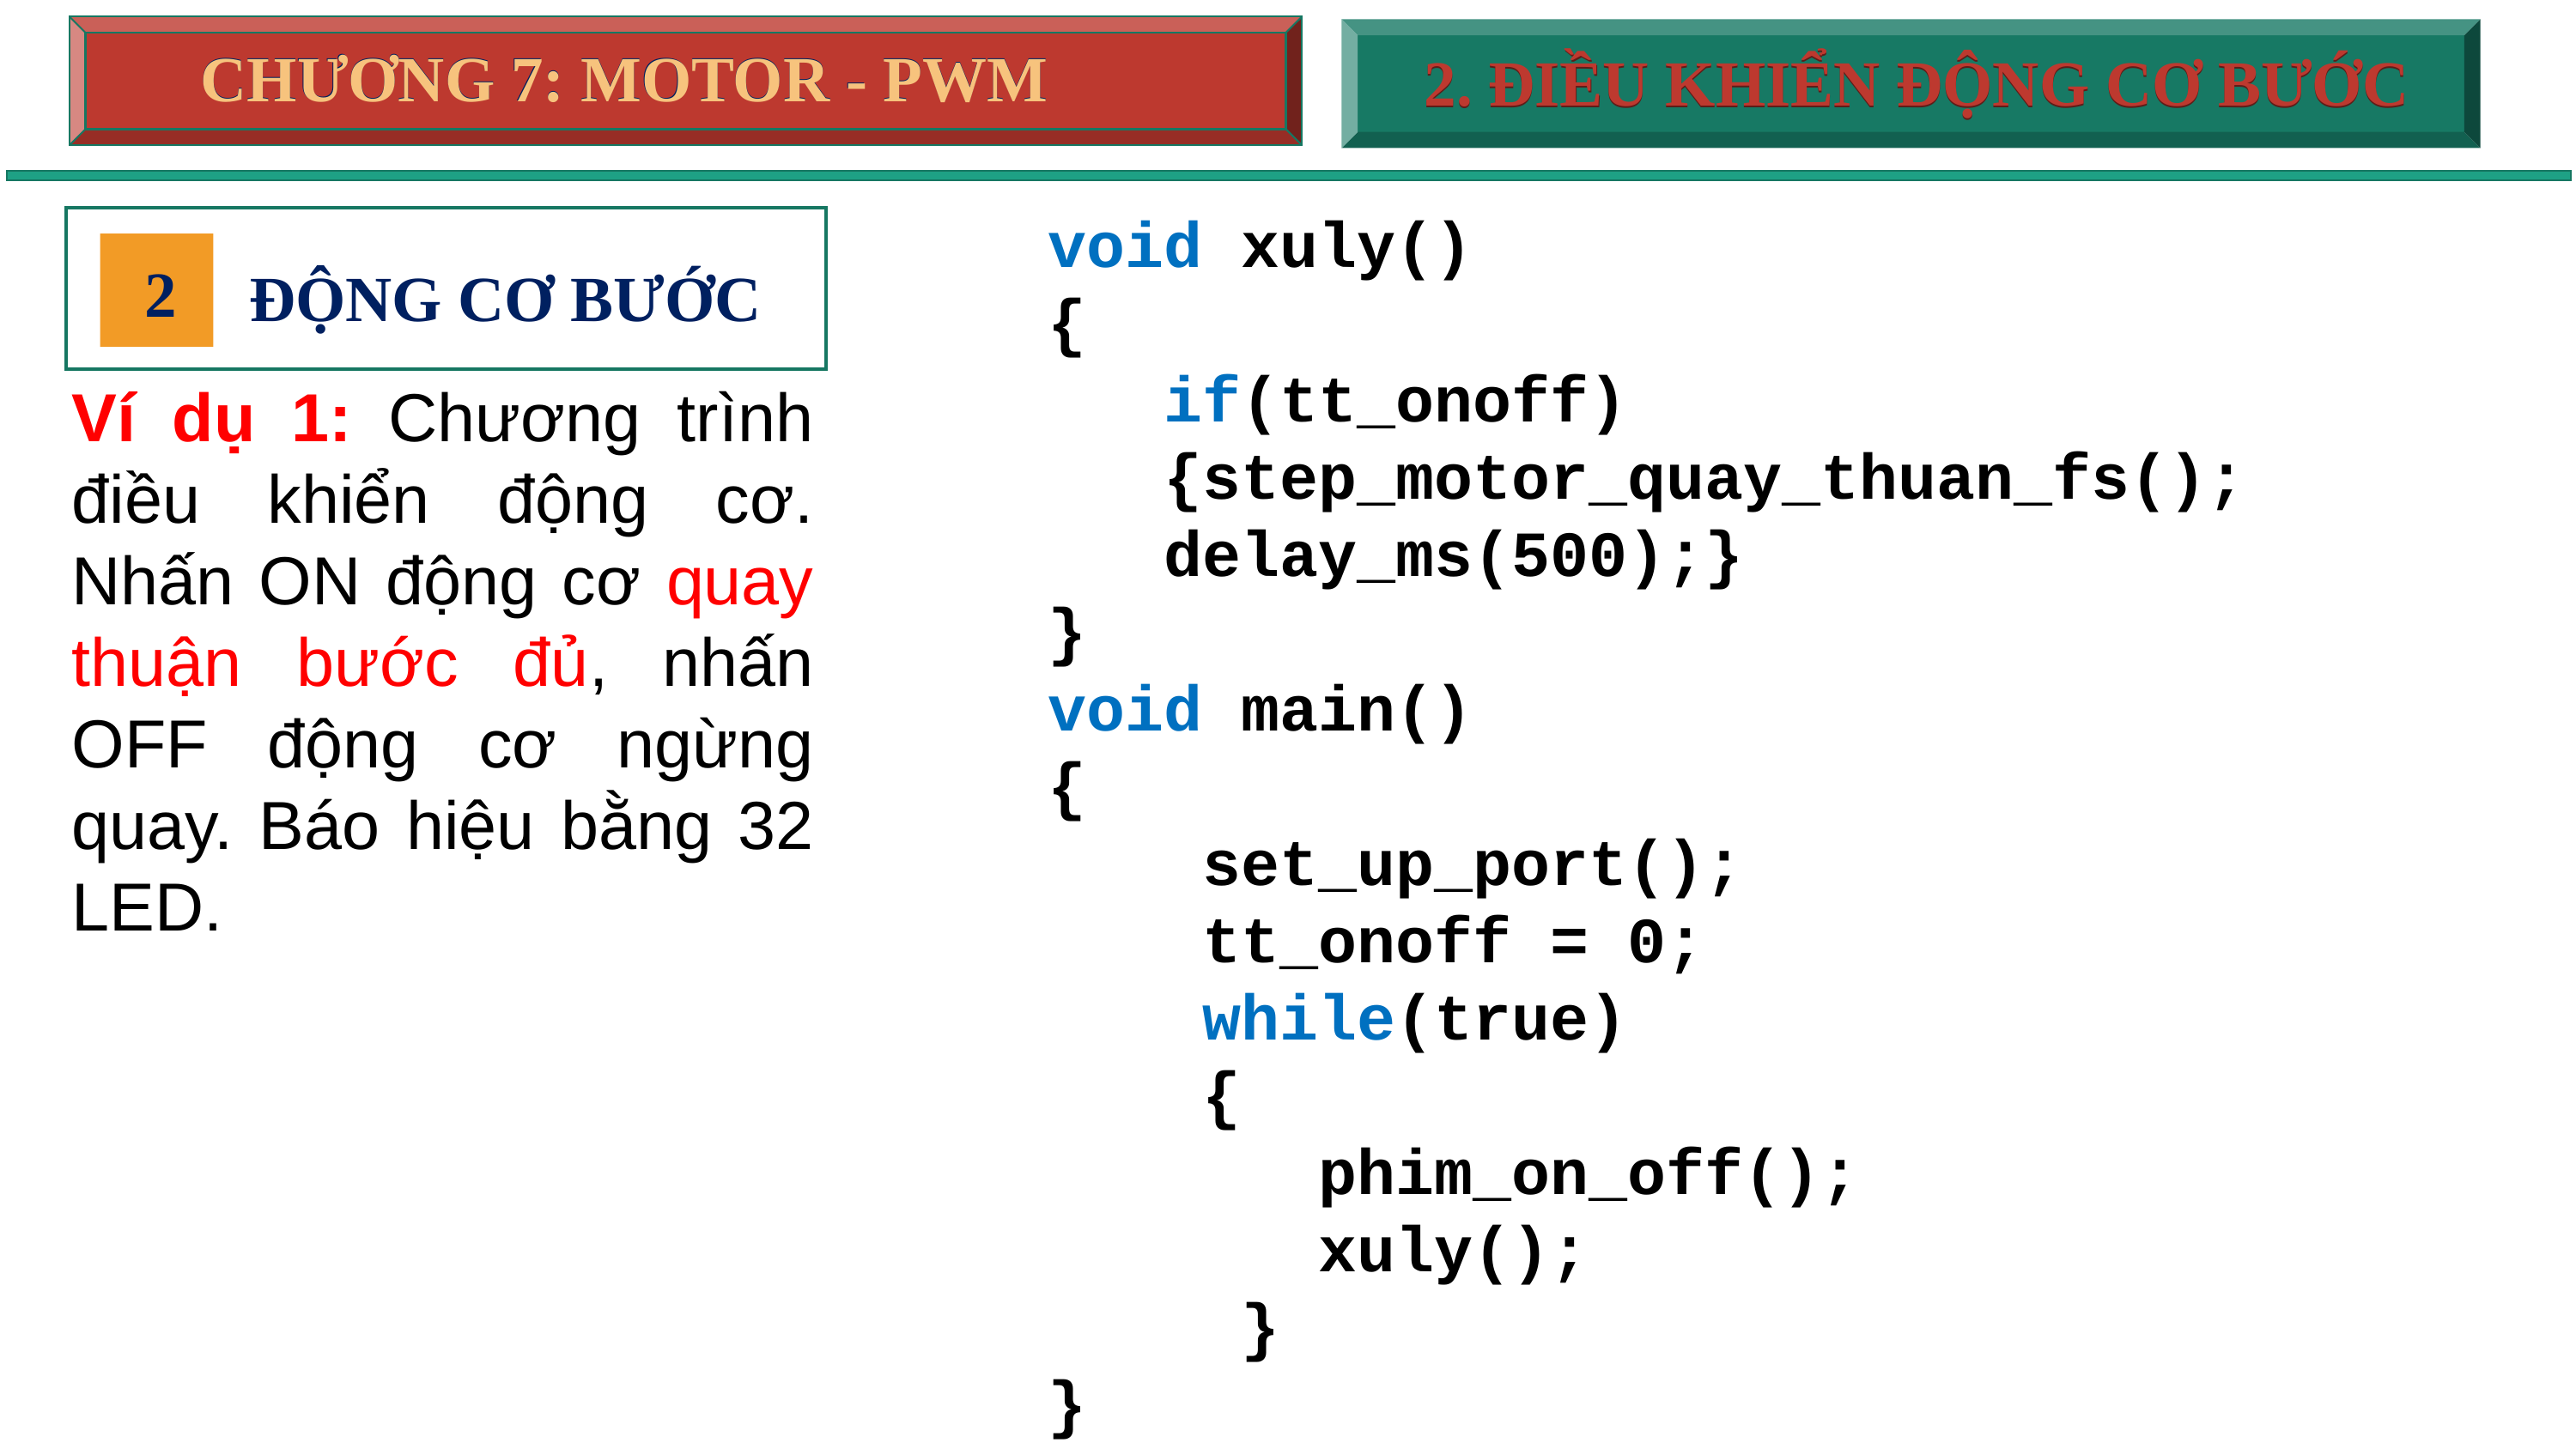

CHƯƠNG 7: MOTOR - PWM
CHƯƠNG 7: MOTOR - PWM
2. ĐIỀU KHIỂN ĐỘNG CƠ BƯỚC
2. ĐIỀU KHIỂN ĐỘNG CƠ BƯỚC

void xuly()
{
   if(tt_onoff)
   {step_motor_quay_thuan_fs();
   delay_ms(500);}
}
void main()
{
    set_up_port();
    tt_onoff = 0;
    while(true)
    {
       phim_on_off();
       xuly();
     }
}

2
ĐỘNG CƠ BƯỚC
Ví dụ 1: Chương trình điều khiển động cơ. Nhấn ON động cơ quay thuận bước đủ, nhấn OFF động cơ ngừng quay. Báo hiệu bằng 32 LED.